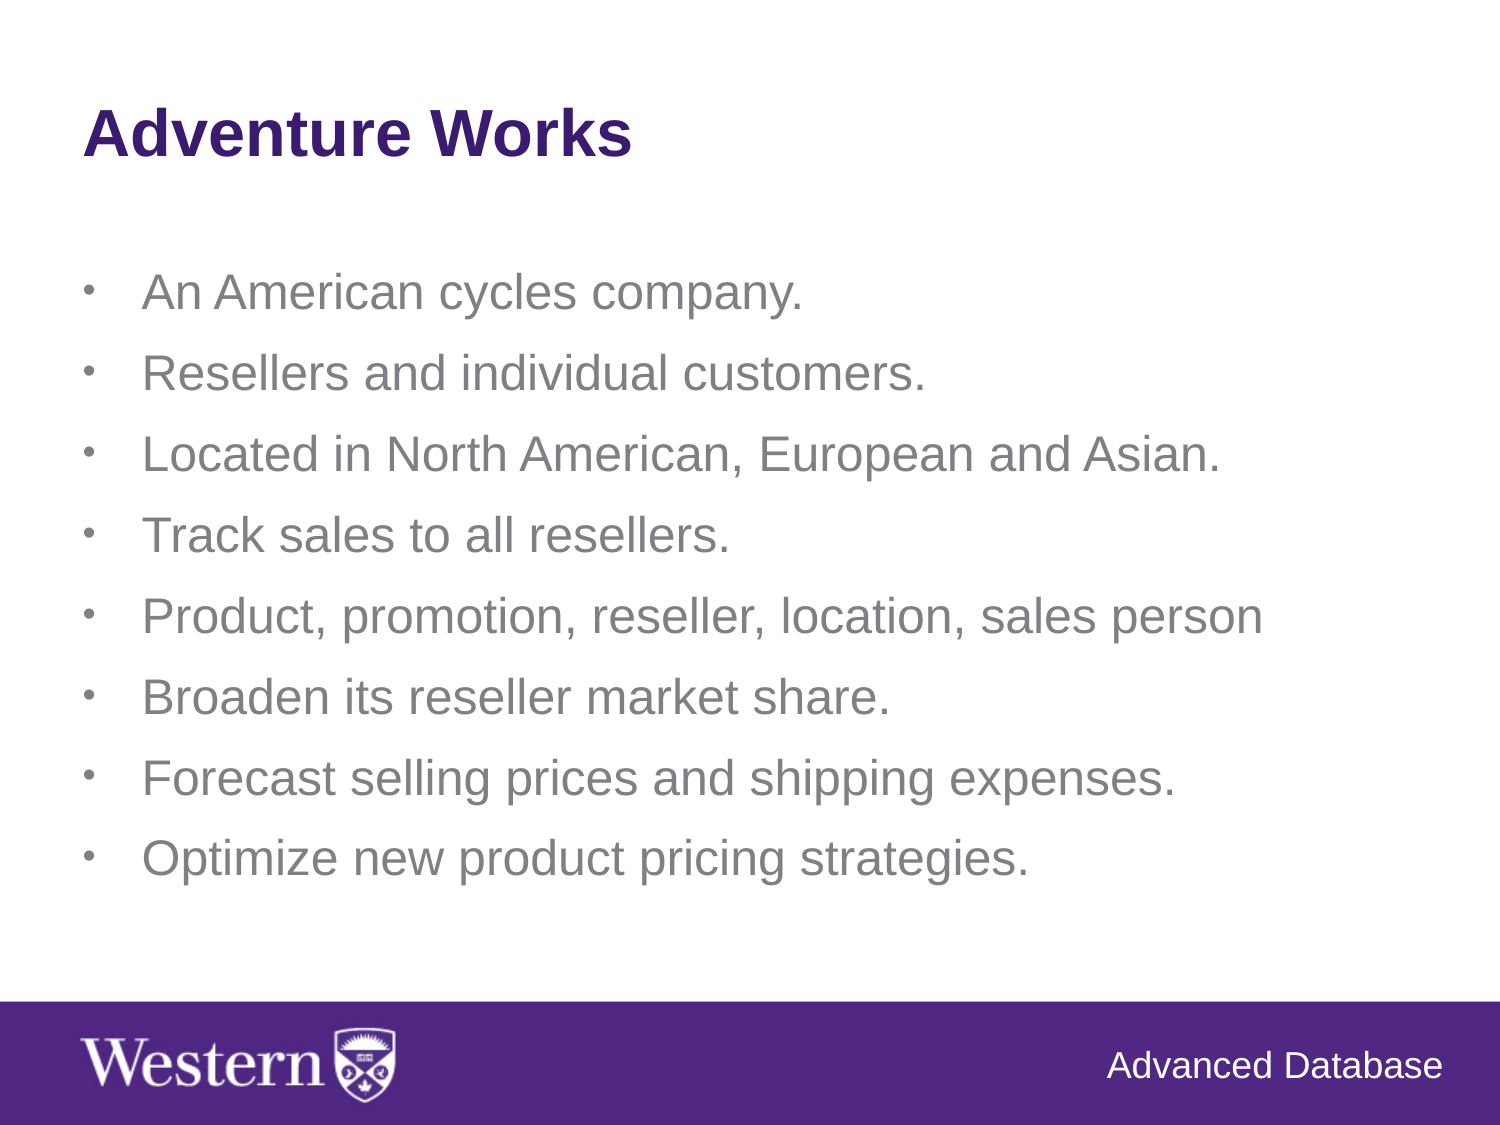

Adventure Works

An American cycles company.
Resellers and individual customers.
Located in North American, European and Asian.
Track sales to all resellers.
Product, promotion, reseller, location, sales person
Broaden its reseller market share.
Forecast selling prices and shipping expenses.
Optimize new product pricing strategies.
Advanced Database